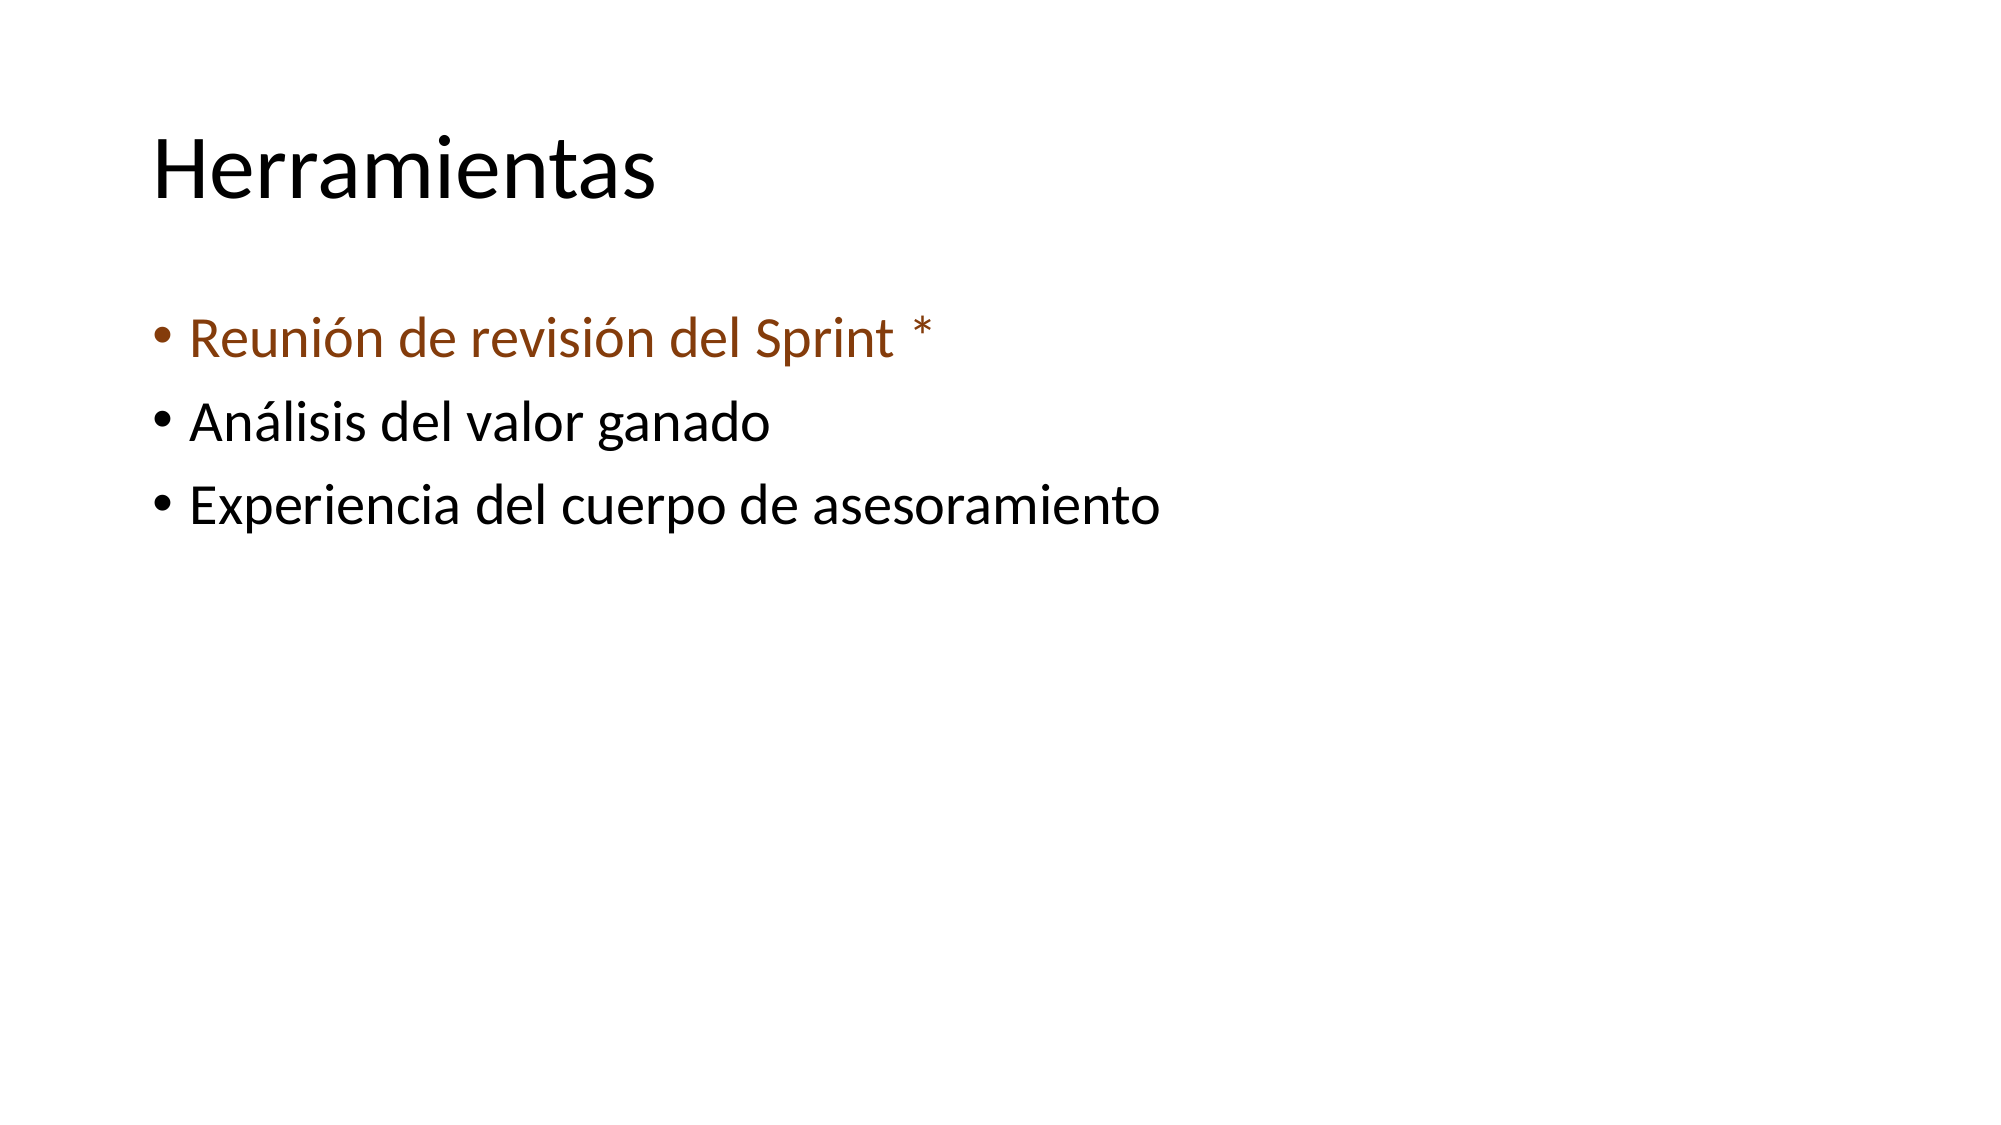

# Herramientas
Reunión de revisión del Sprint *
Análisis del valor ganado
Experiencia del cuerpo de asesoramiento